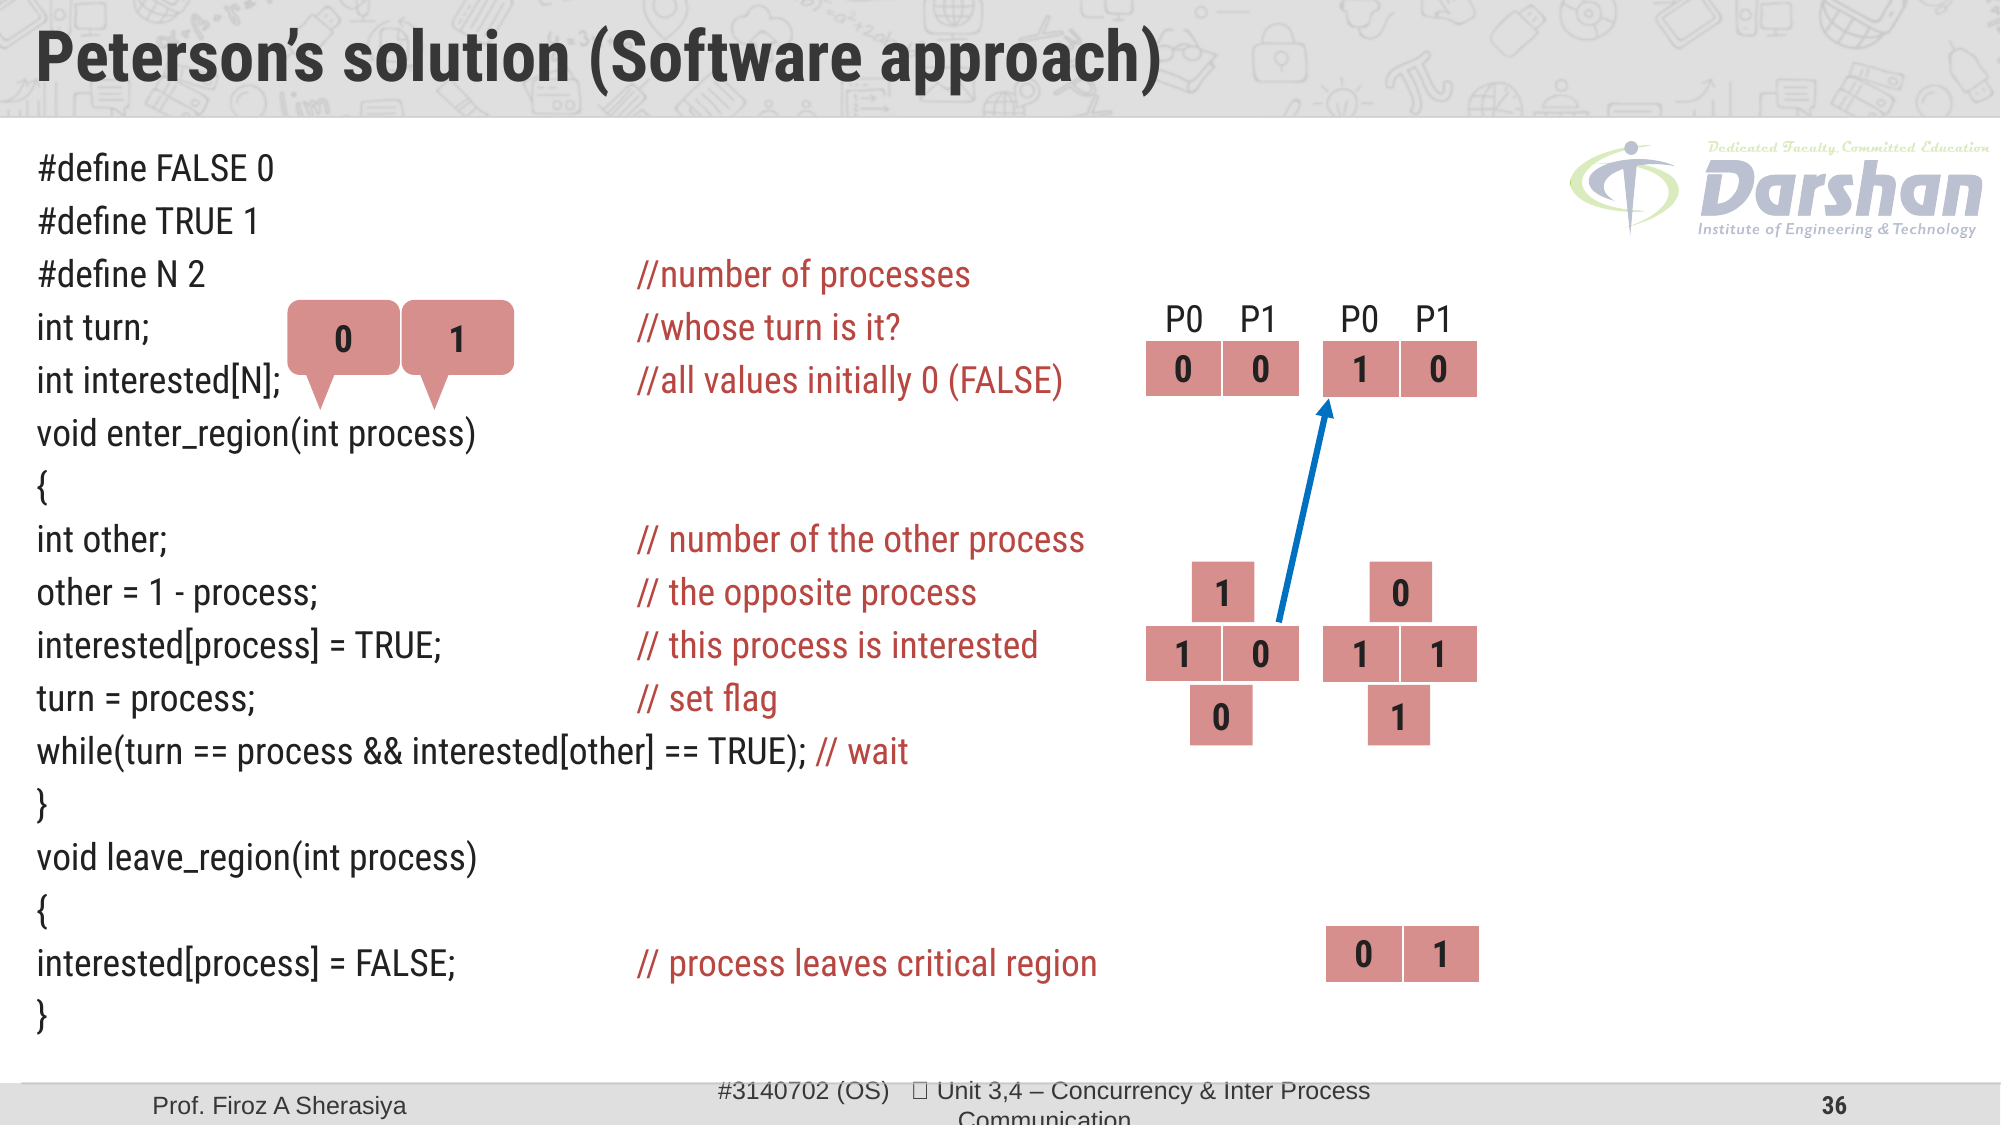

# Peterson’s solution (Software approach)
#define FALSE 0
#define TRUE 1
#define N 2			//number of processes
int turn;		 		//whose turn is it?
int interested[N];	 		//all values initially 0 (FALSE)
void enter_region(int process)
{
int other; 				// number of the other process
other = 1 - process; 			// the opposite process
interested[process] = TRUE; 		// this process is interested
turn = process; 			// set flag
while(turn == process && interested[other] == TRUE); // wait
}
void leave_region(int process)
{
interested[process] = FALSE; 		// process leaves critical region
}
P0
P1
P0
P1
0
1
| 0 | 0 |
| --- | --- |
| 1 | 0 |
| --- | --- |
1
0
| 1 | 0 |
| --- | --- |
| 1 | 1 |
| --- | --- |
0
1
| 0 | 1 |
| --- | --- |